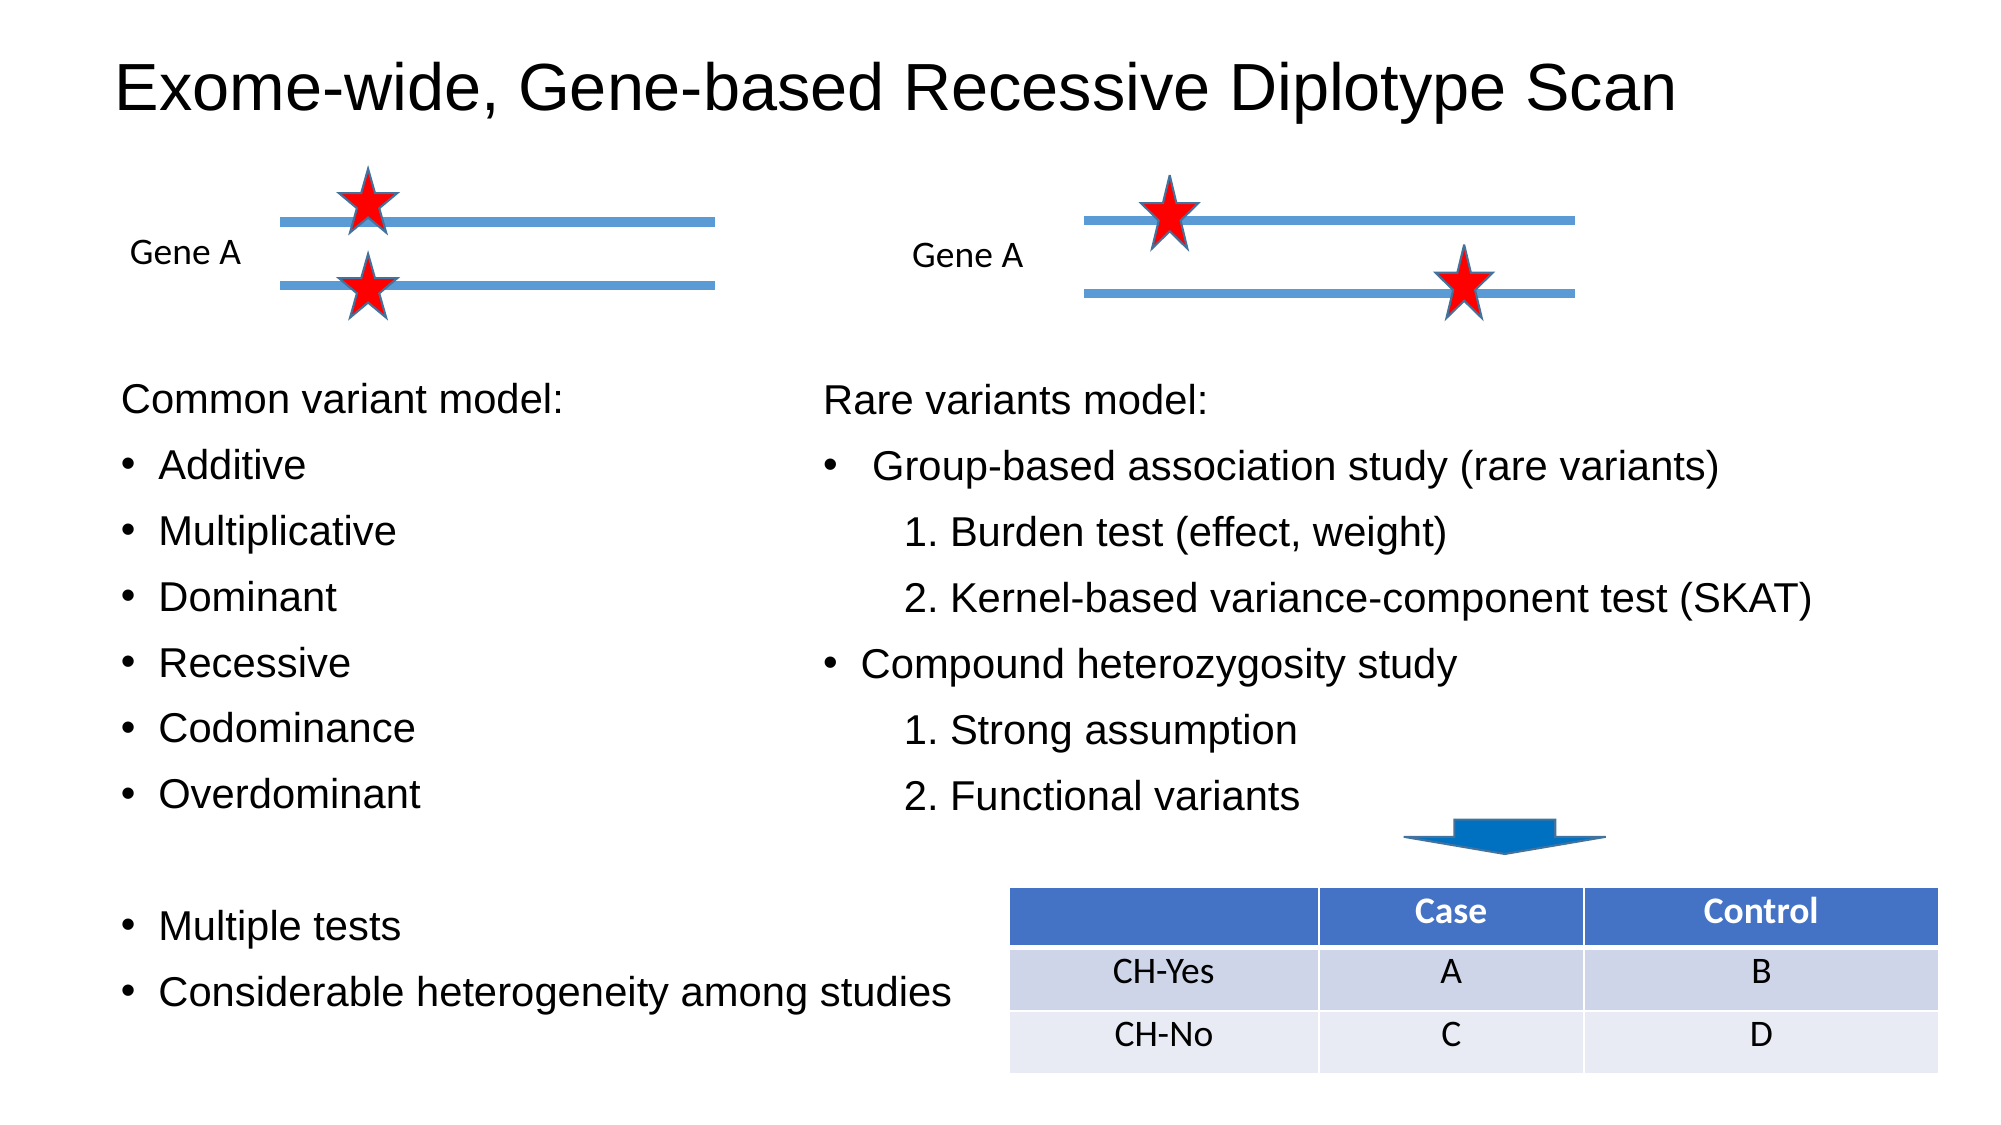

Exome-wide, Gene-based Recessive Diplotype Scan

Gene A
Gene A
Common variant model:
Additive
Multiplicative
Dominant
Recessive
Codominance
Overdominant

Multiple tests
Considerable heterogeneity among studies

Rare variants model:
 Group-based association study (rare variants)
       1. Burden test (effect, weight)
       2. Kernel-based variance-component test (SKAT)
Compound heterozygosity study
       1. Strong assumption
       2. Functional variants

|  | Case | Control |
| --- | --- | --- |
| CH-Yes | A | B |
| CH-No | C | D |